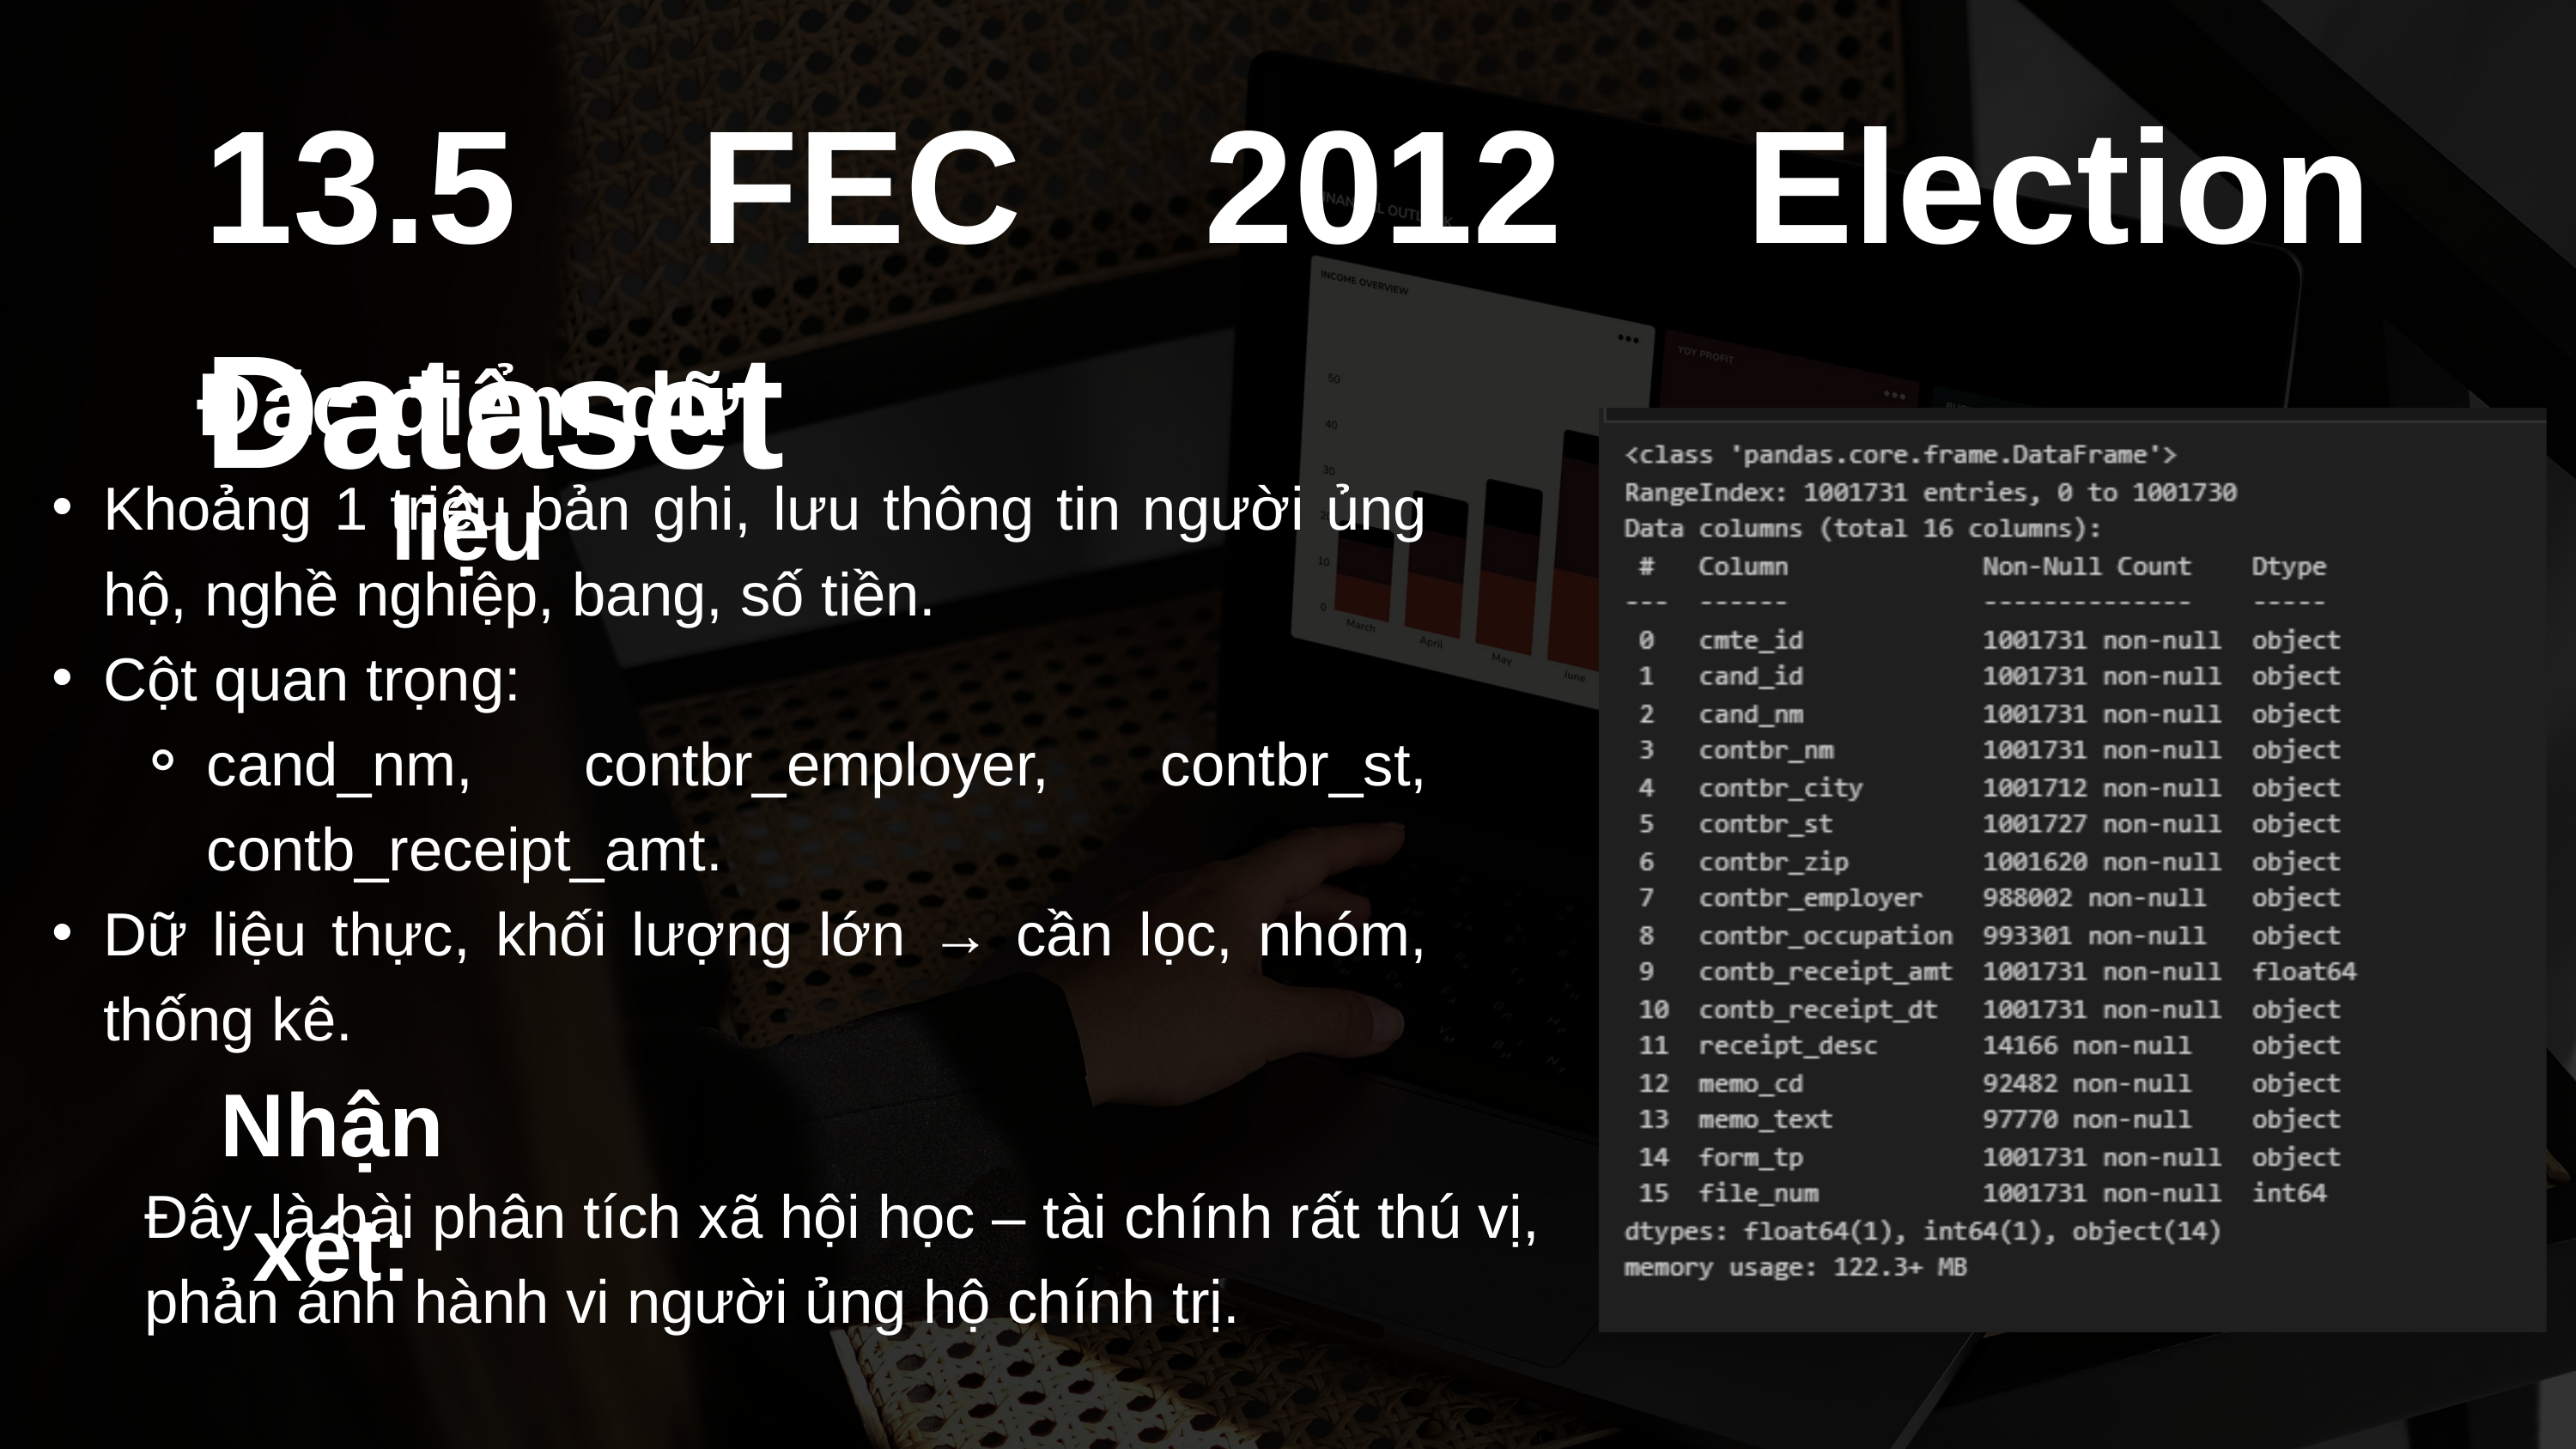

13.5 FEC 2012 Election Dataset
Đặc điểm dữ liệu

Khoảng 1 triệu bản ghi, lưu thông tin người ủng hộ, nghề nghiệp, bang, số tiền.
Cột quan trọng:
cand_nm, contbr_employer, contbr_st, contb_receipt_amt.
Dữ liệu thực, khối lượng lớn → cần lọc, nhóm, thống kê.

Nhận xét:
Đây là bài phân tích xã hội học – tài chính rất thú vị, phản ánh hành vi người ủng hộ chính trị.